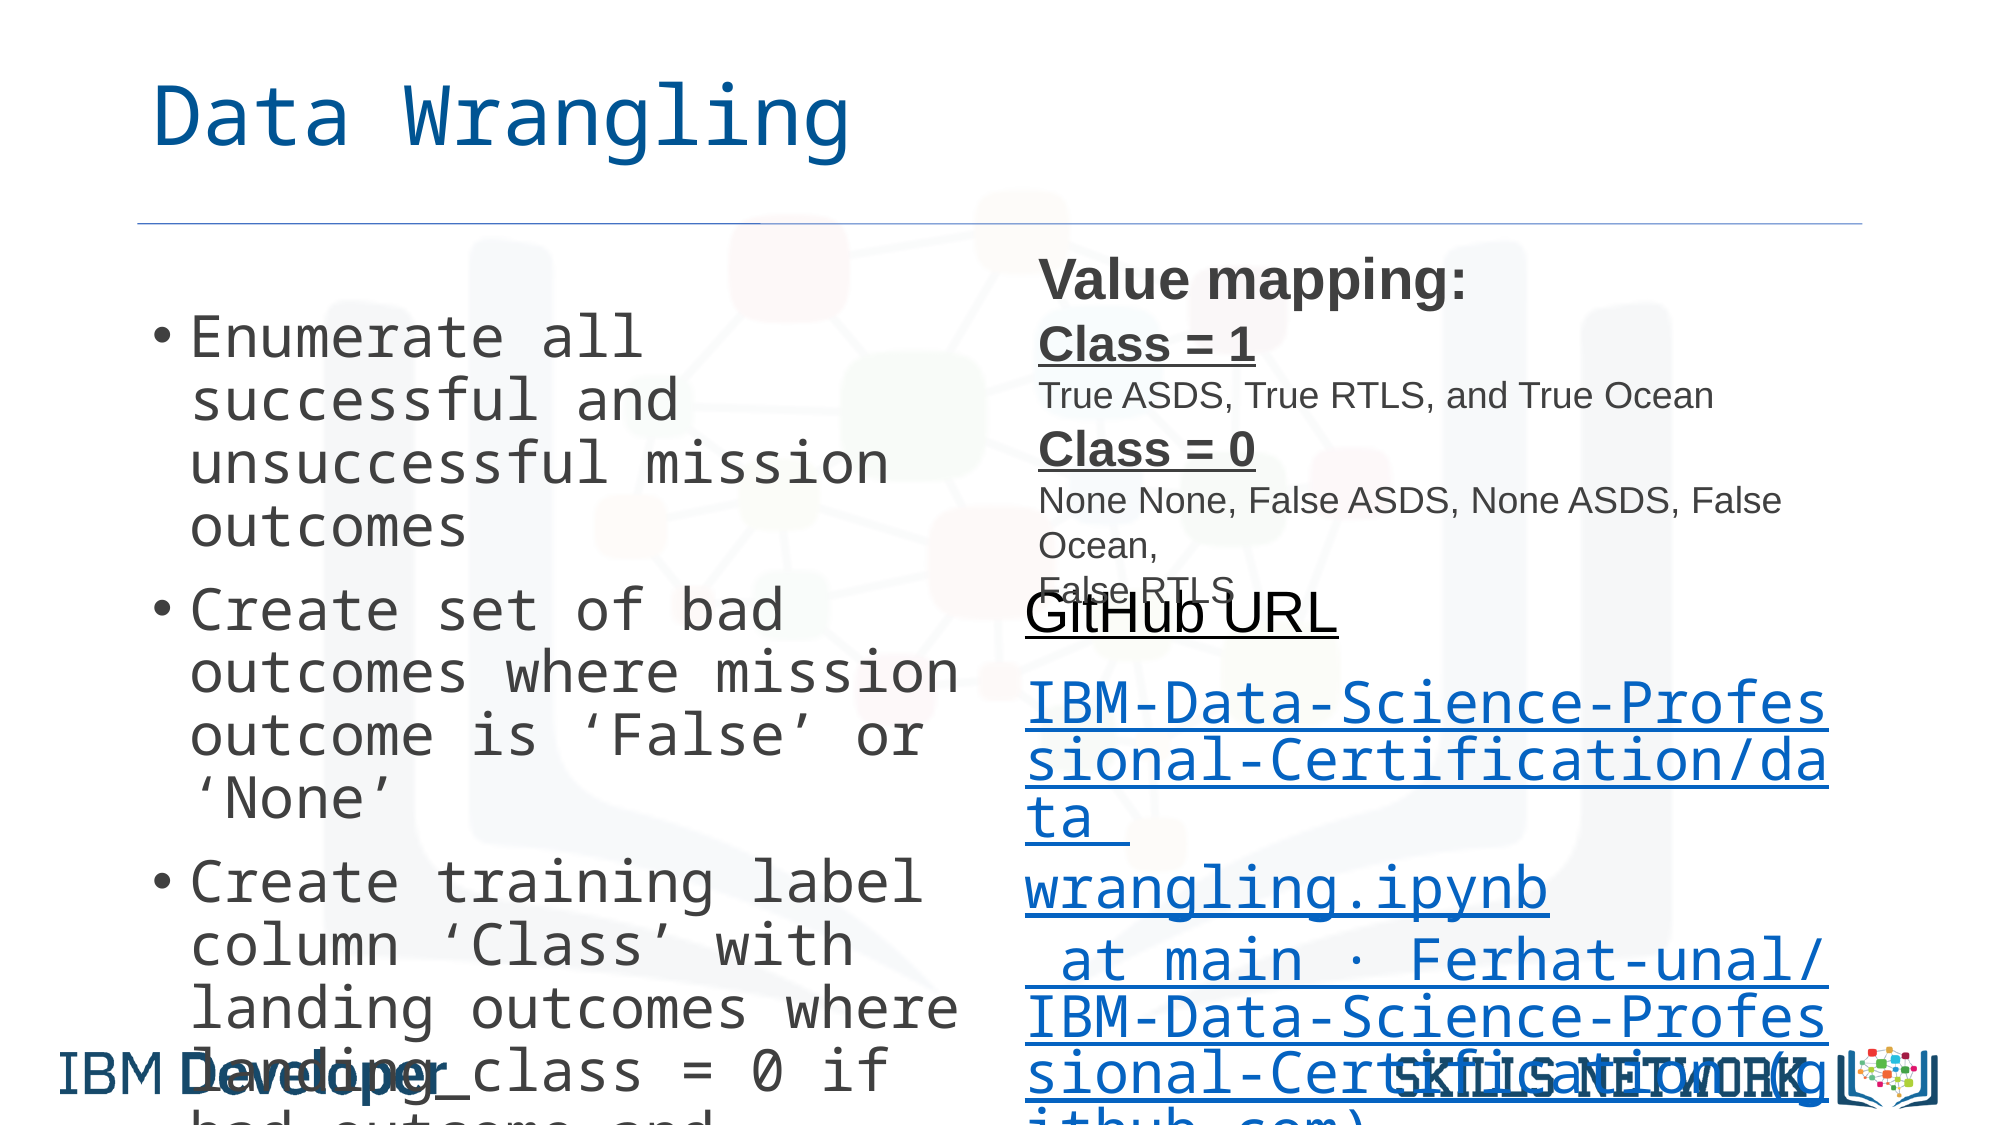

# Data Wrangling
Value mapping:
Class = 1
True ASDS, True RTLS, and True Ocean
Class = 0
None None, False ASDS, None ASDS, False Ocean,
False RTLS
Enumerate all successful and unsuccessful mission outcomes
Create set of bad outcomes where mission outcome is ‘False’ or ‘None’
Create training label column ‘Class’ with landing outcomes where landing_class = 0 if bad_outcome and landing_class = 1 if successful outcome

GitHub URL
IBM-Data-Science-Professional-Certification/data wrangling.ipynb at main · Ferhat-unal/IBM-Data-Science-Professional-Certification (github.com)